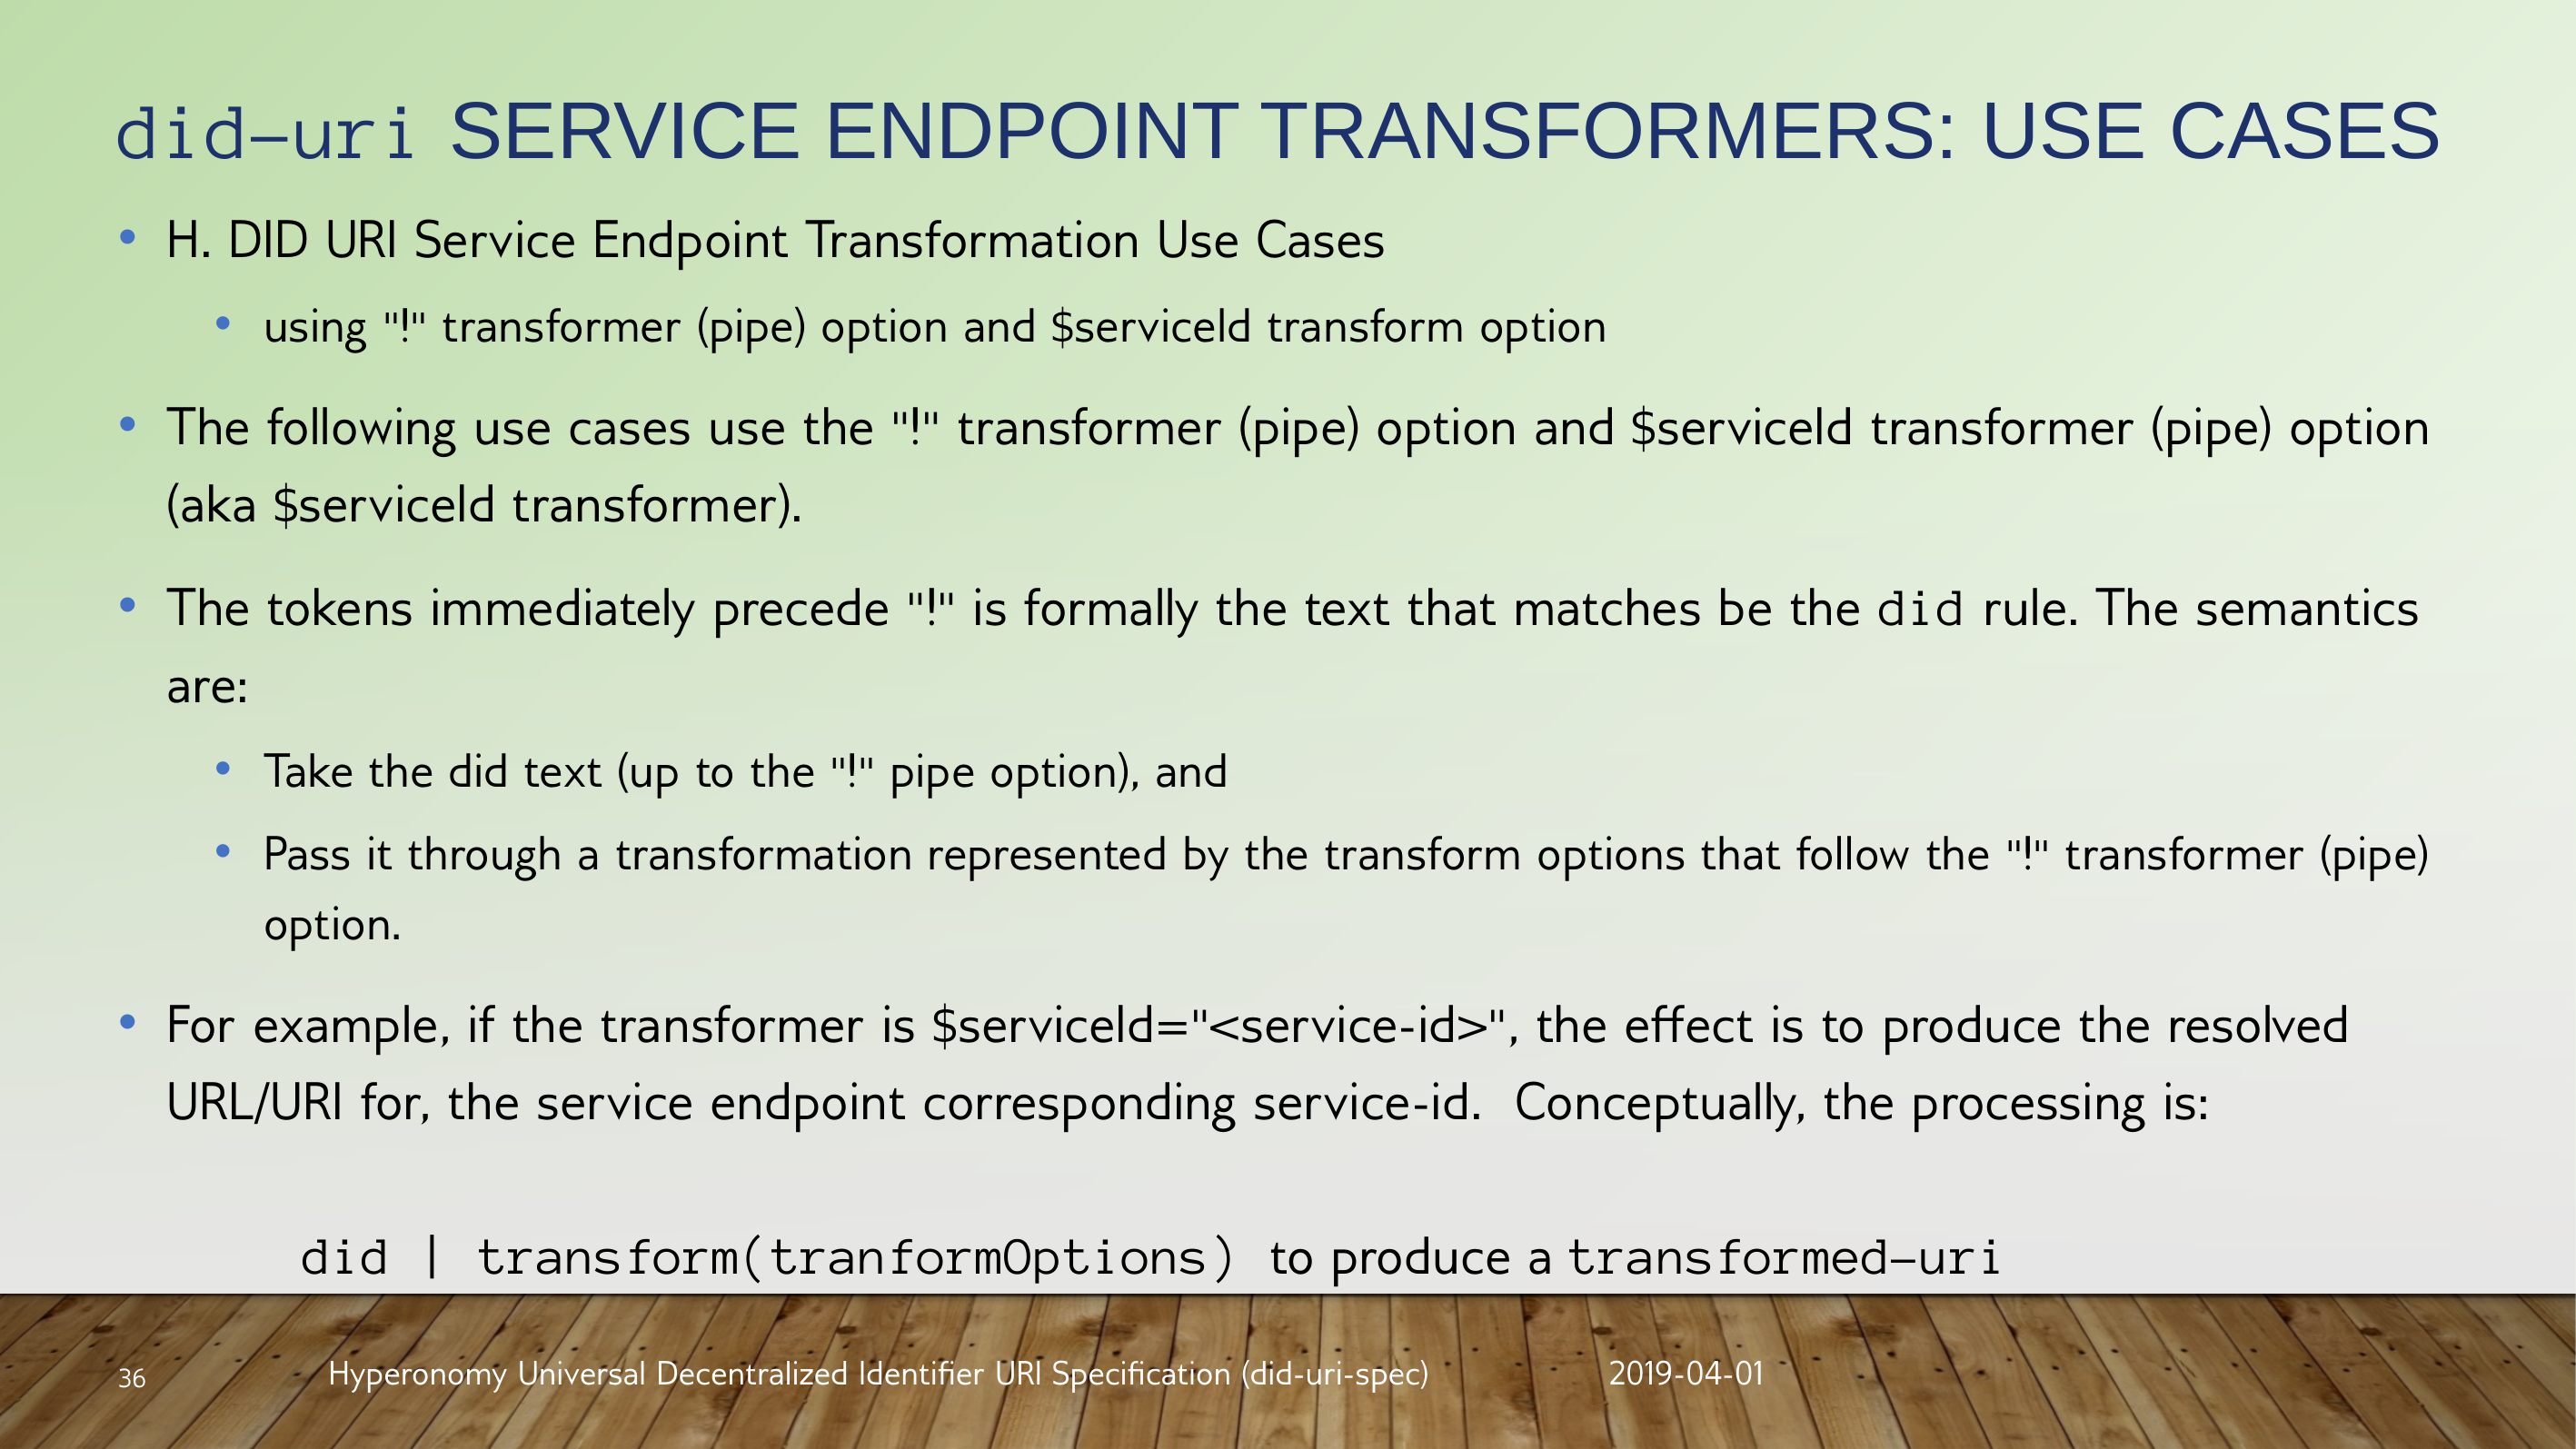

# did-uri Service Endpoint Transformers: Use Cases
H. DID URI Service Endpoint Transformation Use Cases
using "!" transformer (pipe) option and $serviceId transform option
The following use cases use the "!" transformer (pipe) option and $serviceId transformer (pipe) option (aka $serviceId transformer).
The tokens immediately precede "!" is formally the text that matches be the did rule. The semantics are:
Take the did text (up to the "!" pipe option), and
Pass it through a transformation represented by the transform options that follow the "!" transformer (pipe) option.
For example, if the transformer is $serviceId="<service-id>", the effect is to produce the resolved URL/URI for, the service endpoint corresponding service-id.  Conceptually, the processing is:
	did | transform(tranformOptions) to produce a transformed-uri
36
2019-04-01
Hyperonomy Universal Decentralized Identifier URI Specification (did-uri-spec)